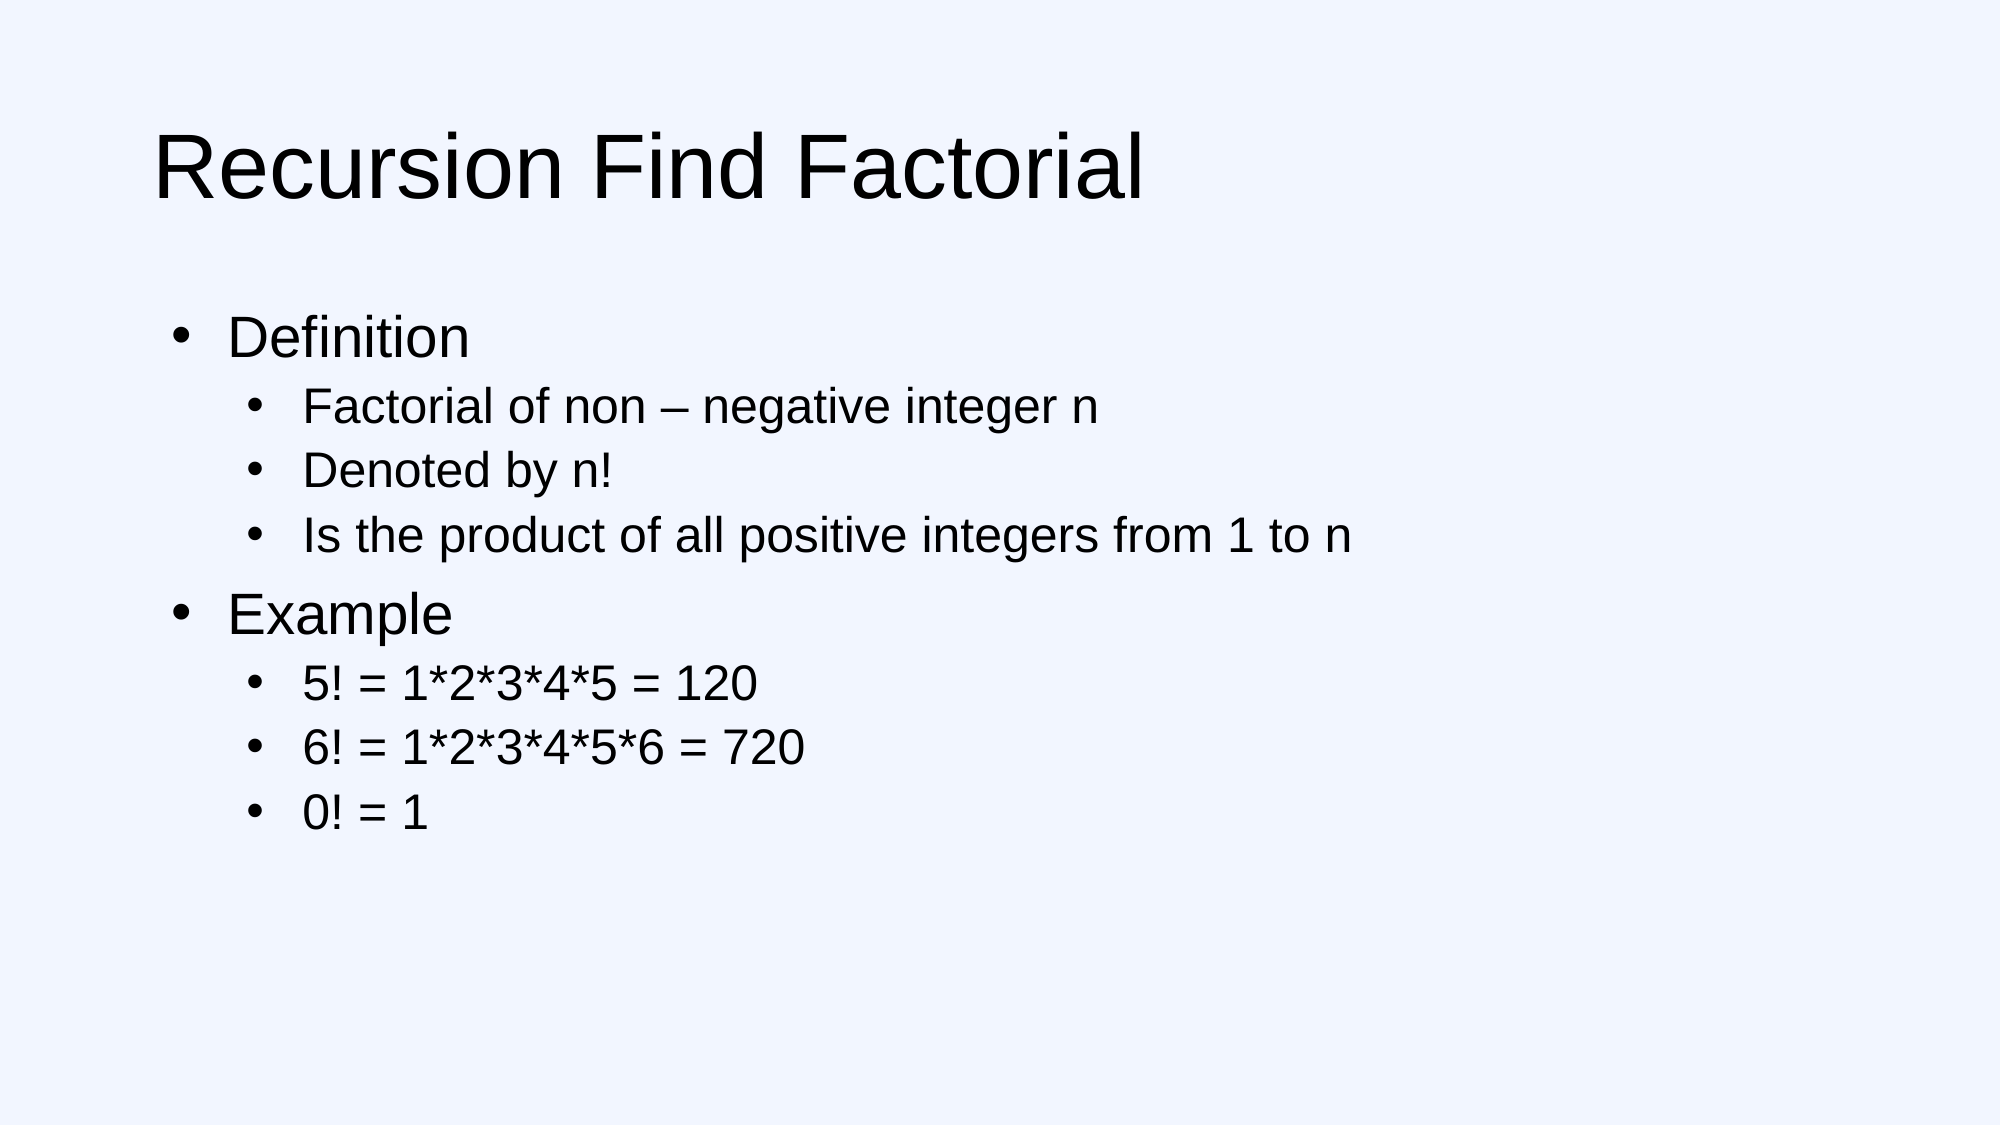

# Recursion Find Factorial
Definition
Factorial of non – negative integer n
Denoted by n!
Is the product of all positive integers from 1 to n
Example
5! = 1*2*3*4*5 = 120
6! = 1*2*3*4*5*6 = 720
0! = 1